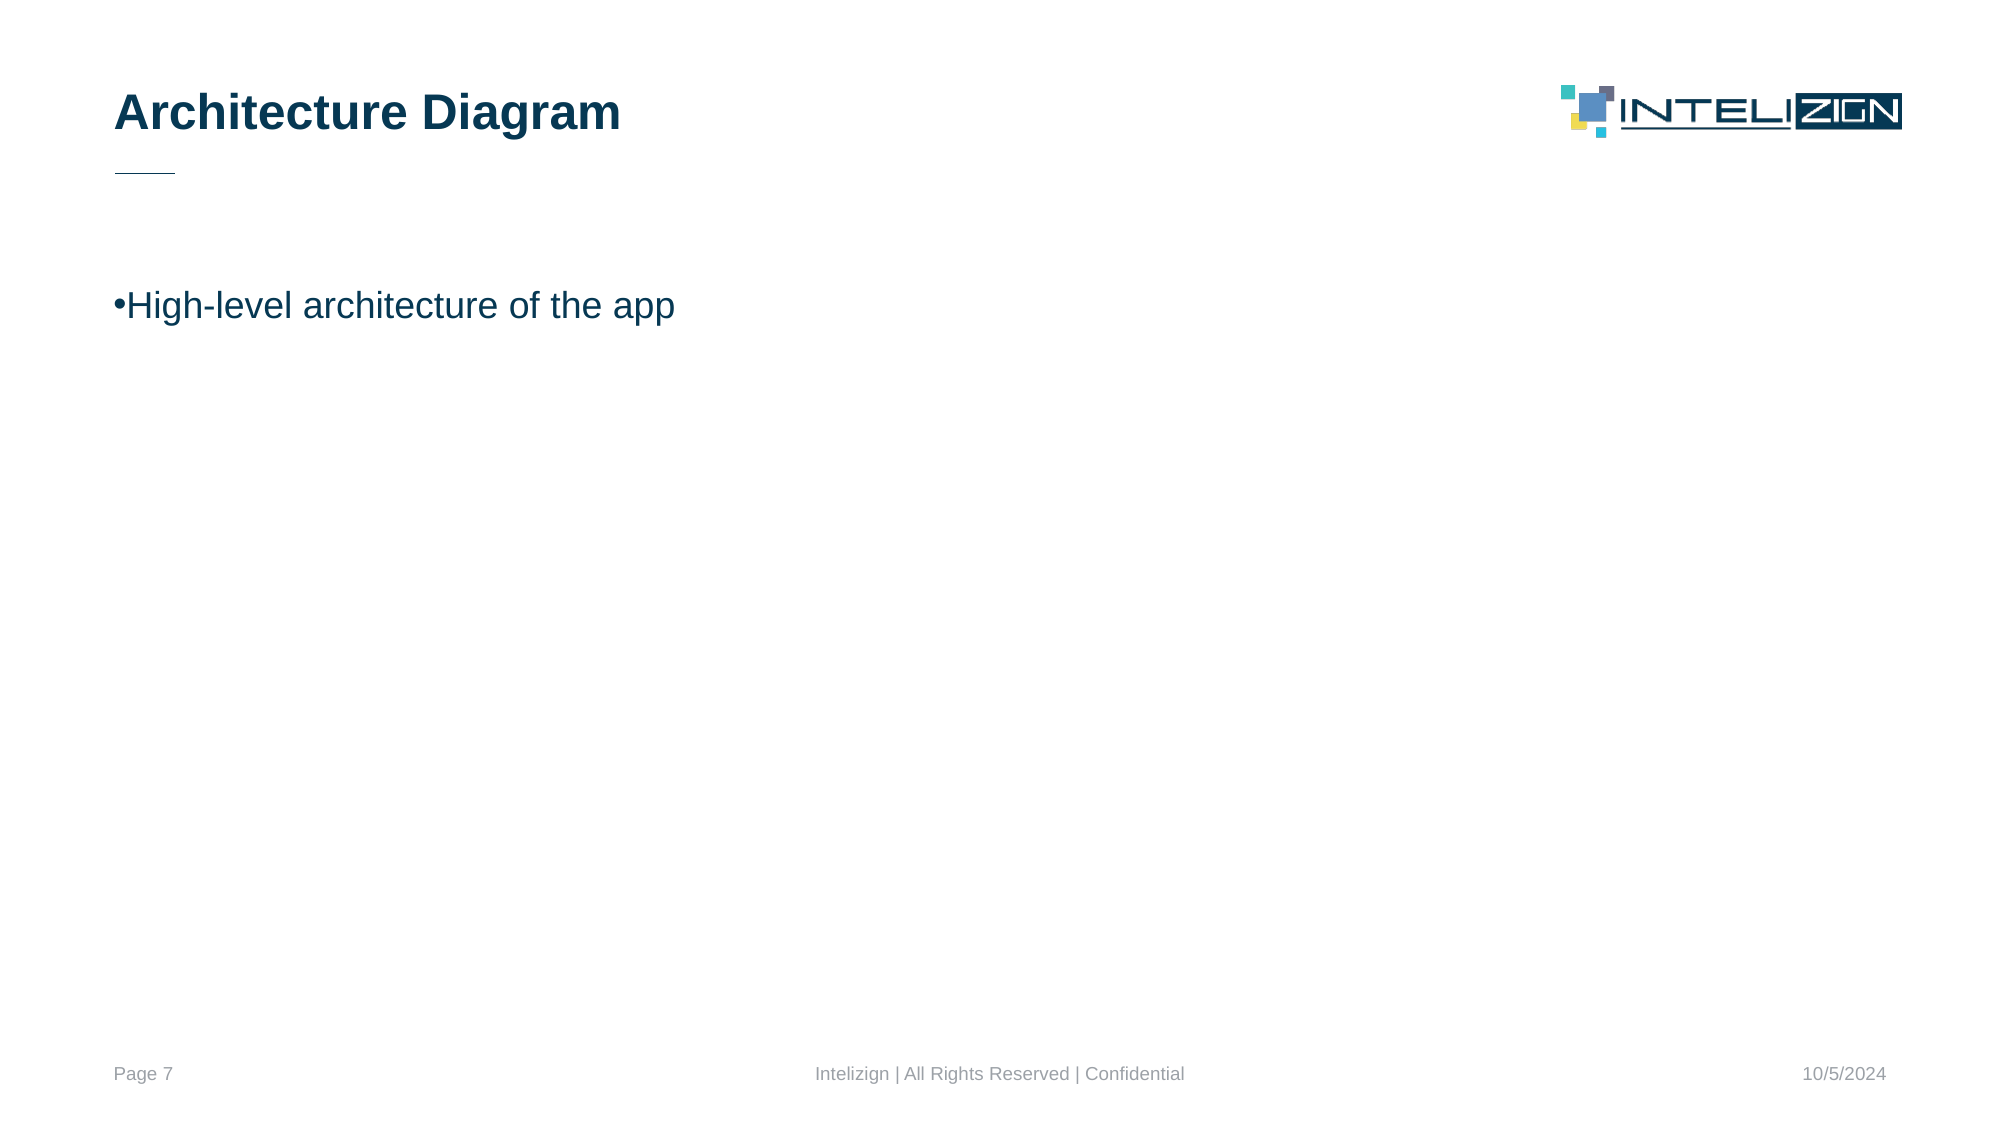

# Architecture Diagram
High-level architecture of the app
Page 7
Intelizign | All Rights Reserved | Confidential
10/5/2024